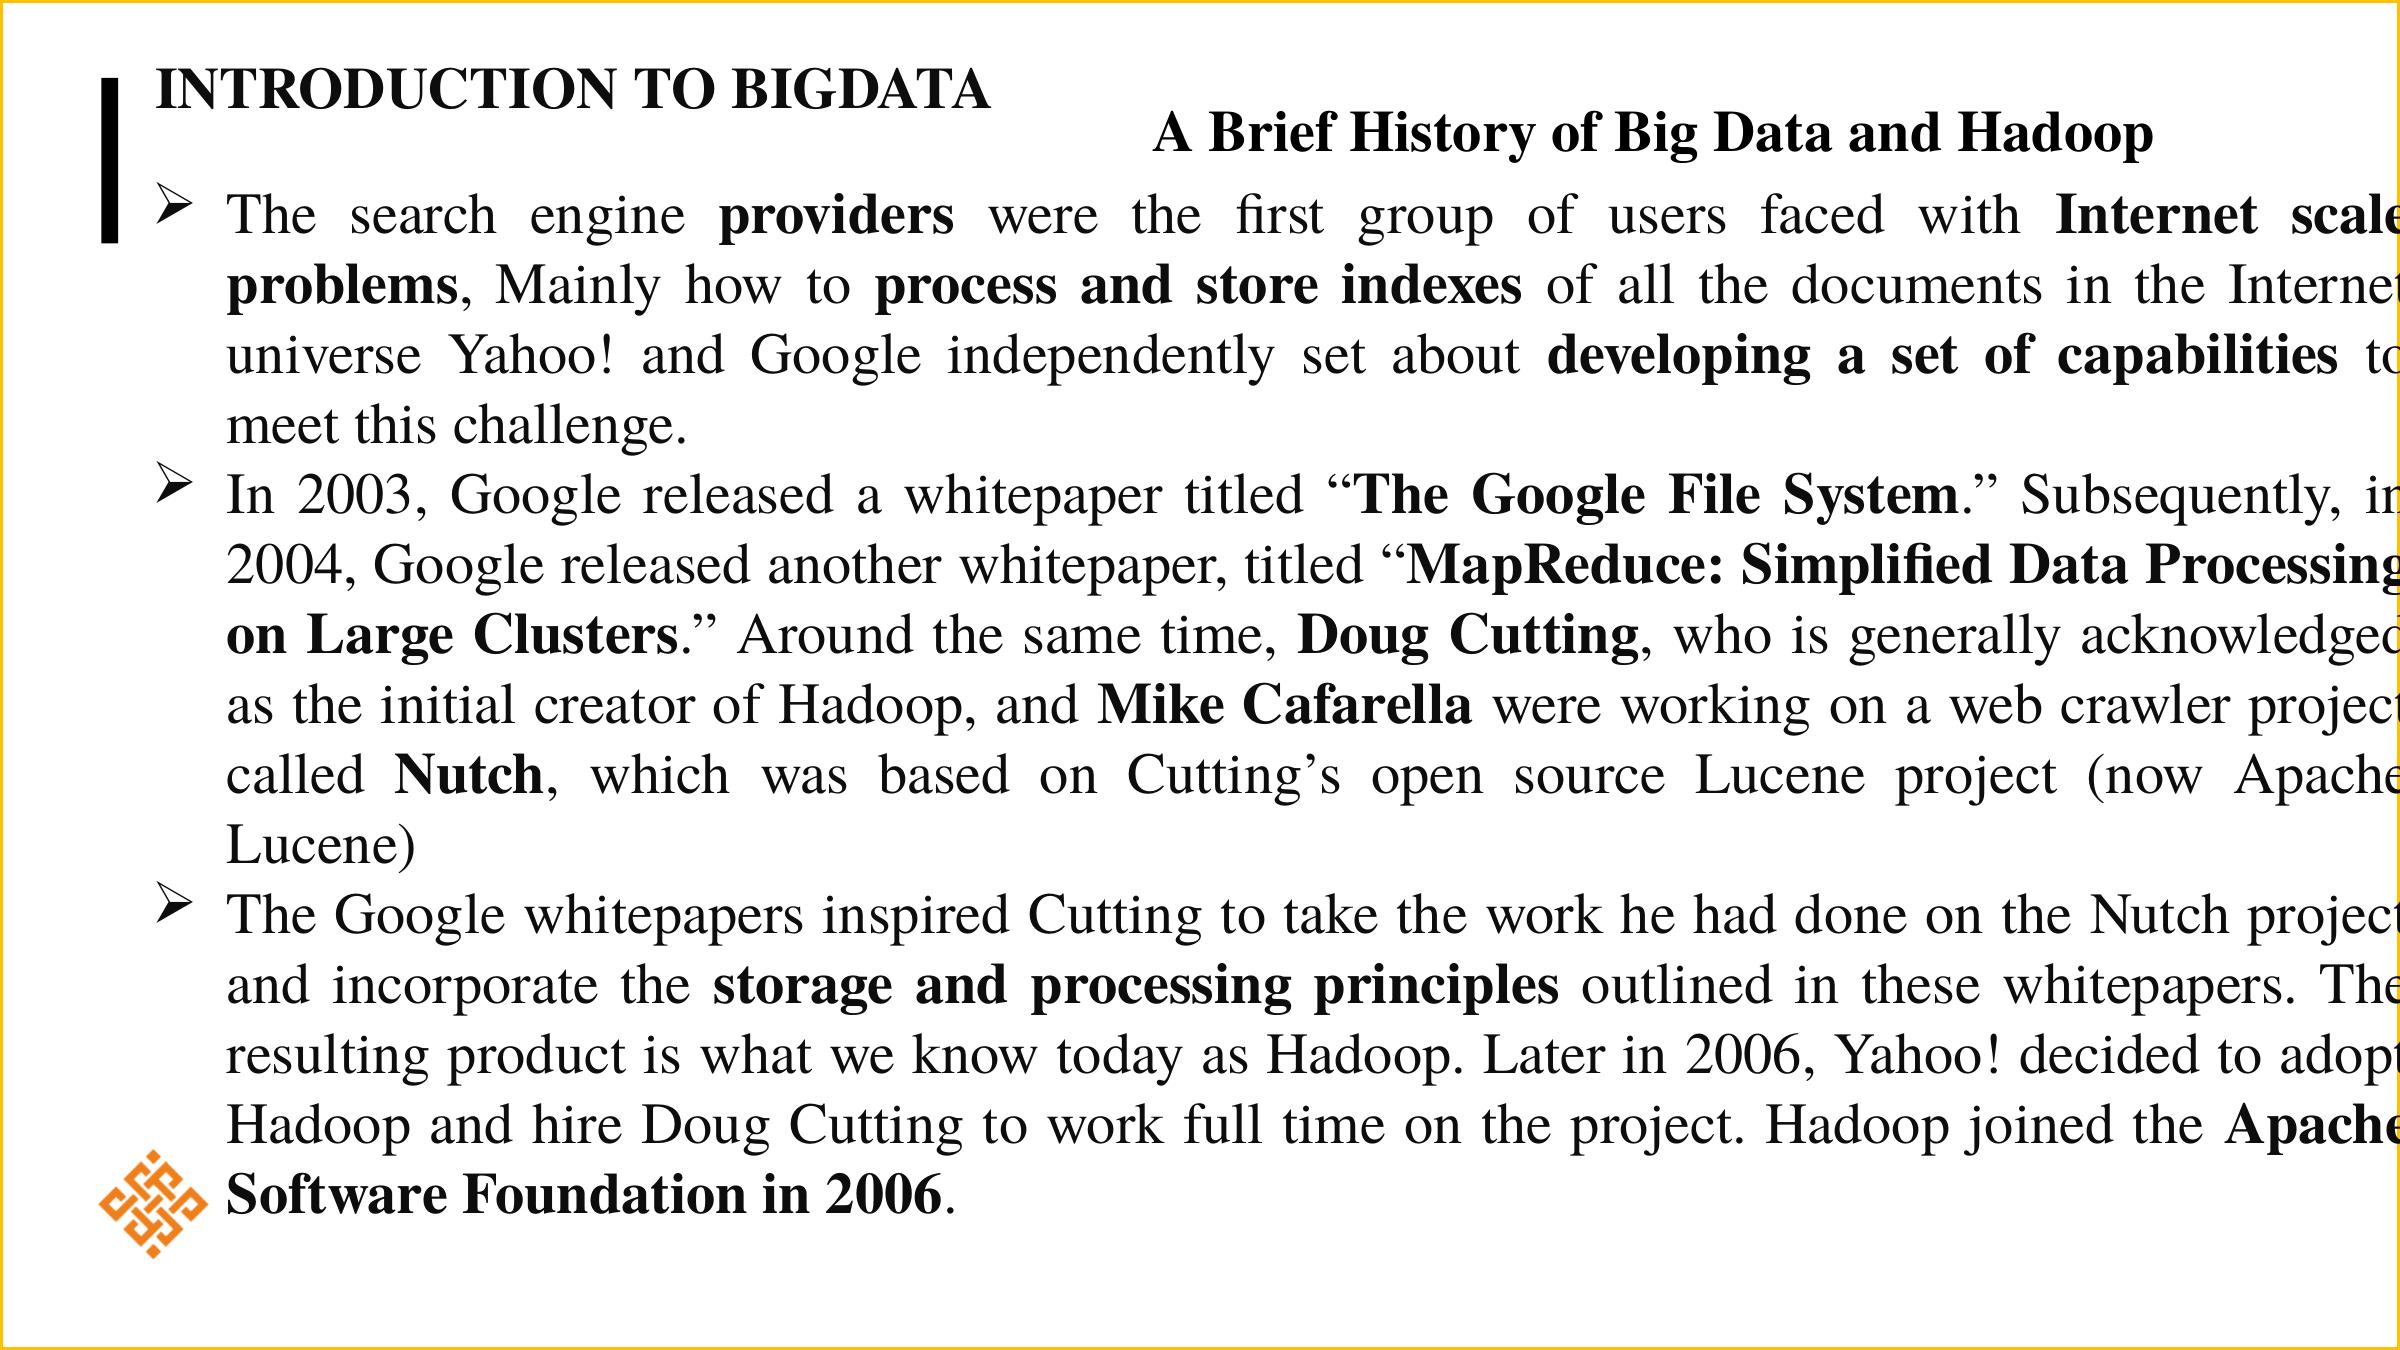

# Introduction to bigdata
A Brief History of Big Data and Hadoop
The search engine providers were the first group of users faced with Internet scale problems, Mainly how to process and store indexes of all the documents in the Internet universe Yahoo! and Google independently set about developing a set of capabilities to meet this challenge.
In 2003, Google released a whitepaper titled “The Google File System.” Subsequently, in 2004, Google released another whitepaper, titled “MapReduce: Simplified Data Processing on Large Clusters.” Around the same time, Doug Cutting, who is generally acknowledged as the initial creator of Hadoop, and Mike Cafarella were working on a web crawler project called Nutch, which was based on Cutting’s open source Lucene project (now Apache Lucene)
The Google whitepapers inspired Cutting to take the work he had done on the Nutch project and incorporate the storage and processing principles outlined in these whitepapers. The resulting product is what we know today as Hadoop. Later in 2006, Yahoo! decided to adopt Hadoop and hire Doug Cutting to work full time on the project. Hadoop joined the Apache Software Foundation in 2006.